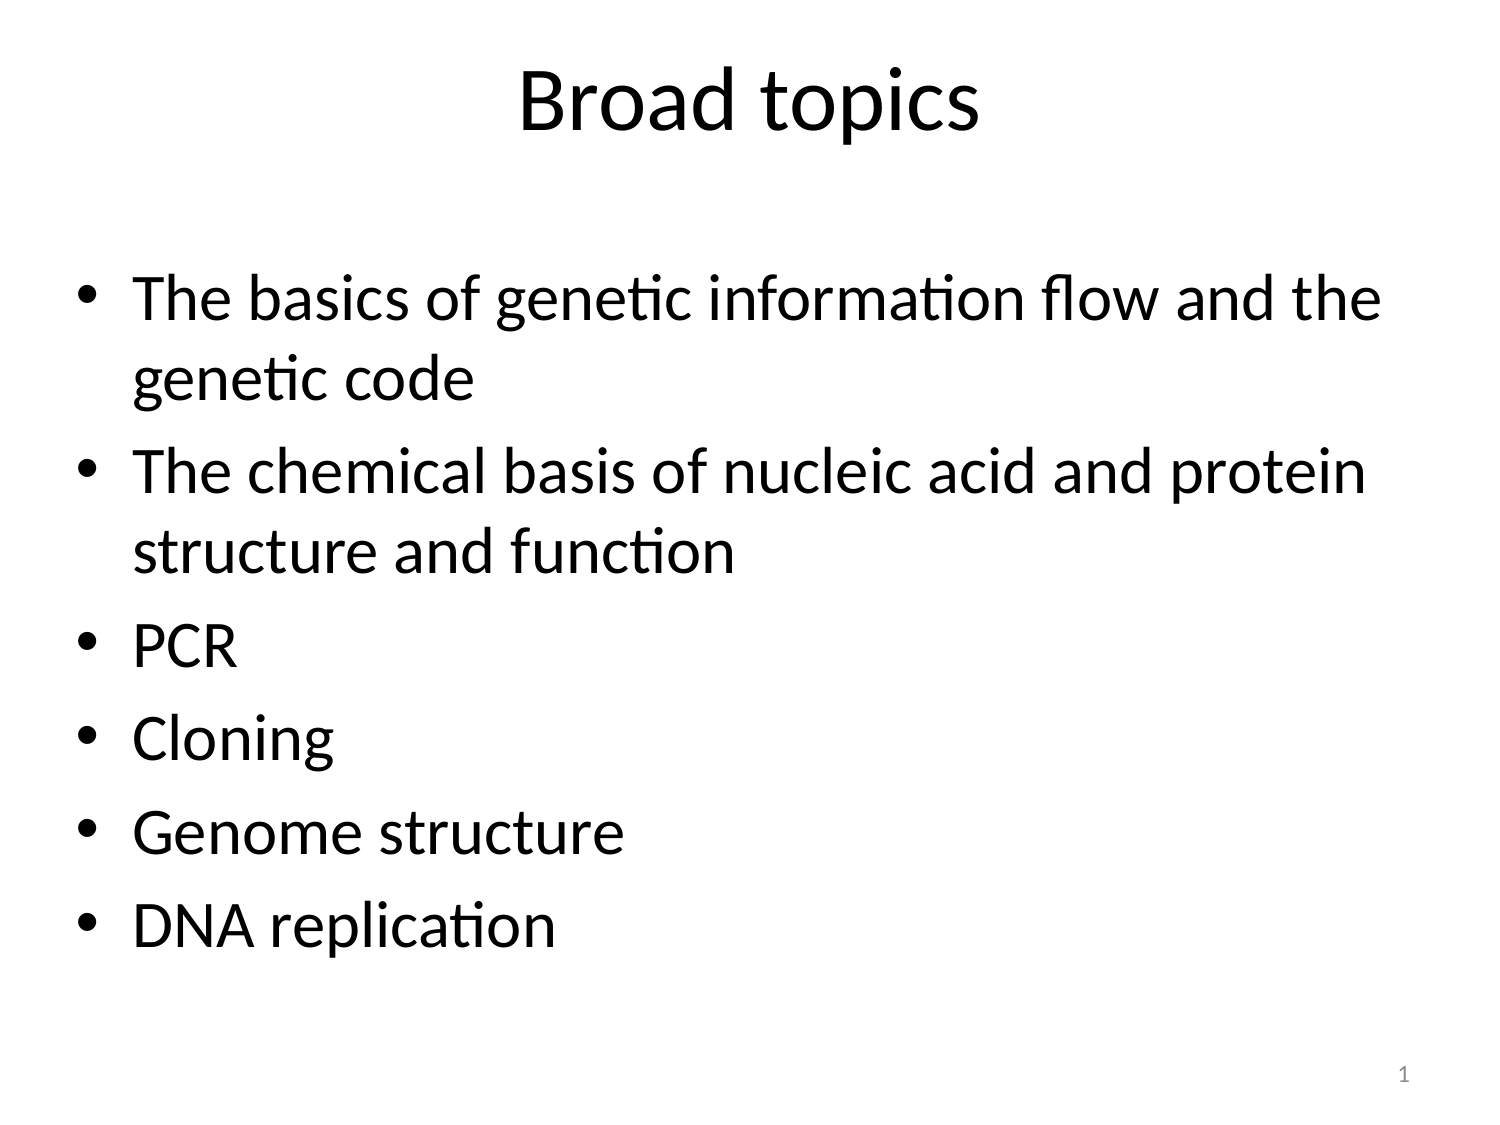

# Broad topics

The basics of genetic information flow and the genetic code
The chemical basis of nucleic acid and protein structure and function
PCR
Cloning
Genome structure
DNA replication

1